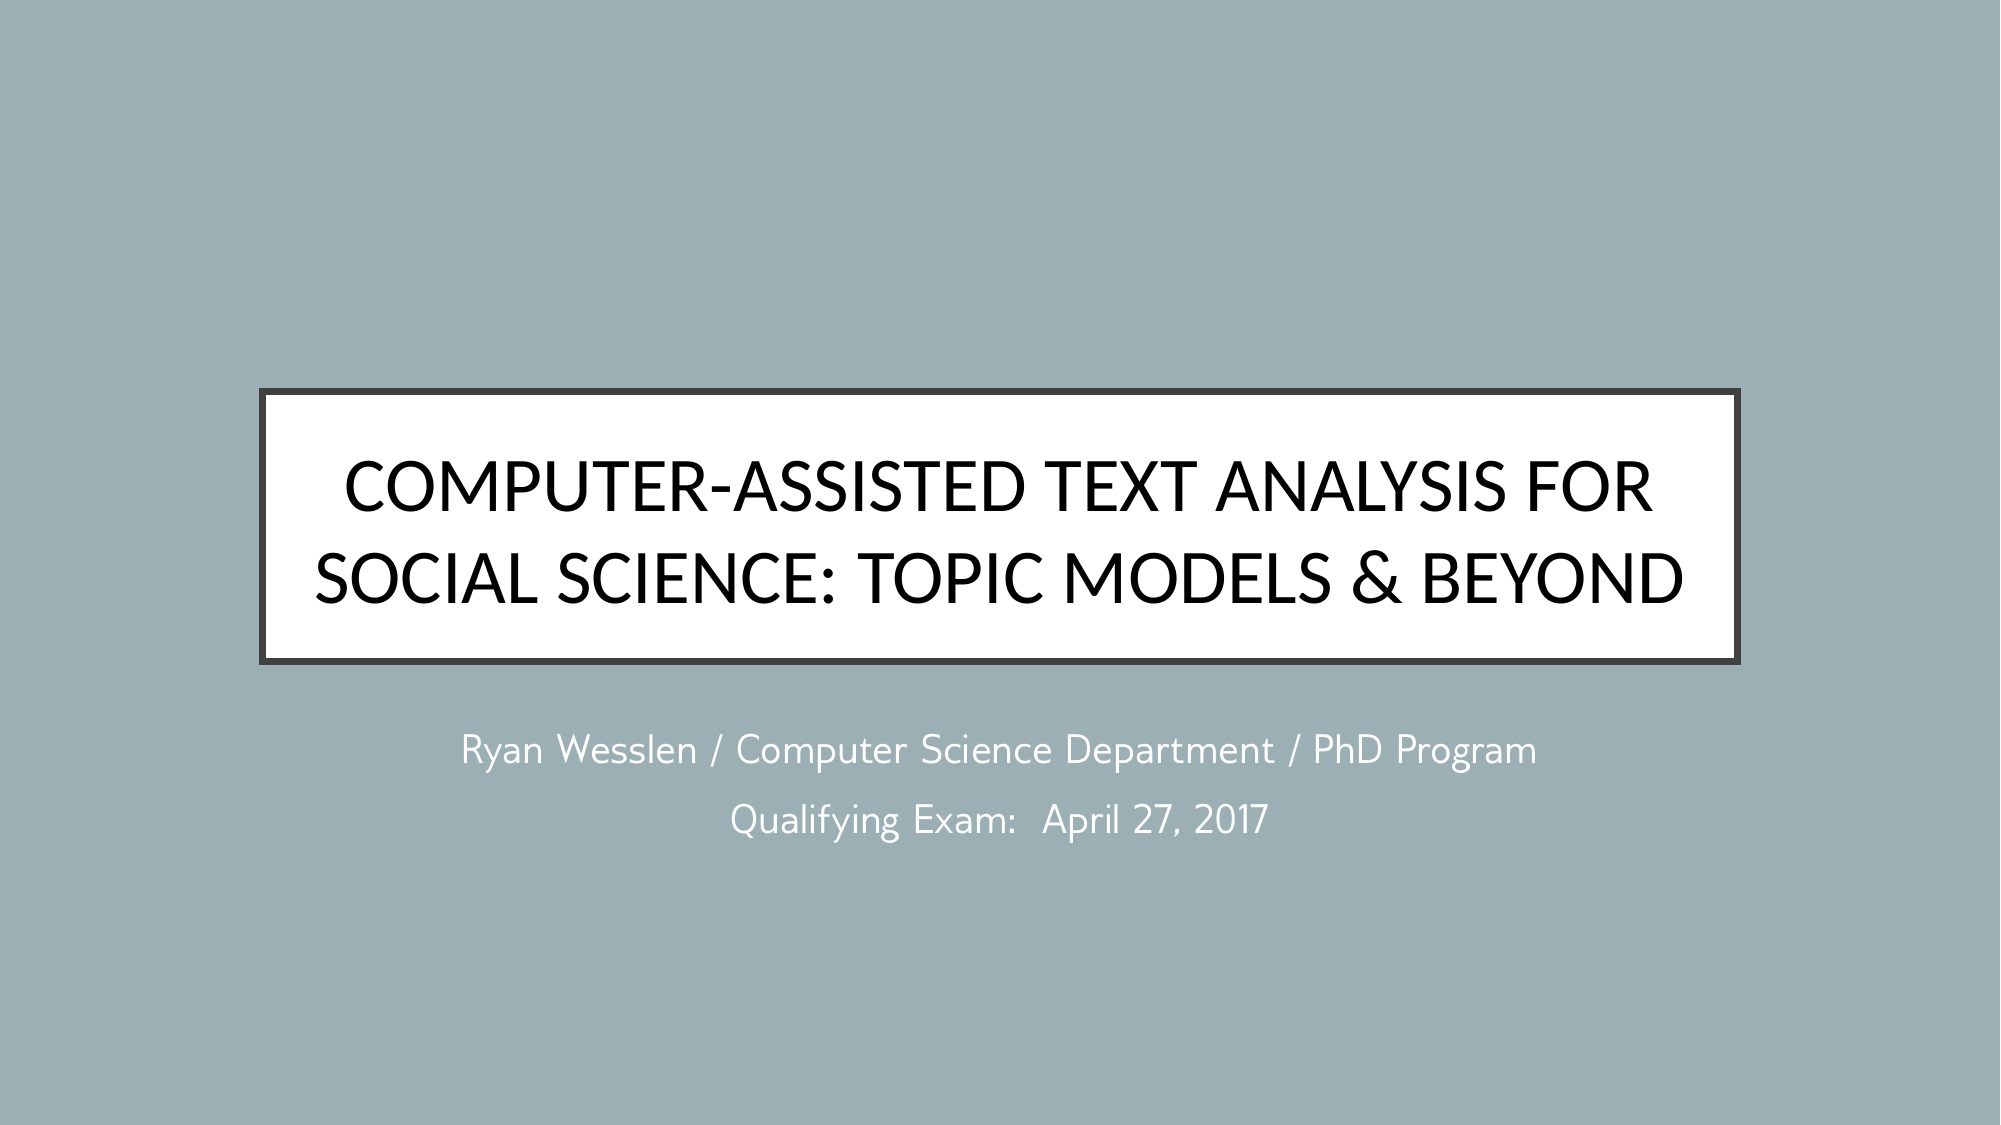

# Computer-Assisted Text Analysis for Social Science: Topic Models & Beyond
Ryan Wesslen / Computer Science Department / PhD Program
Qualifying Exam:  April 27, 2017